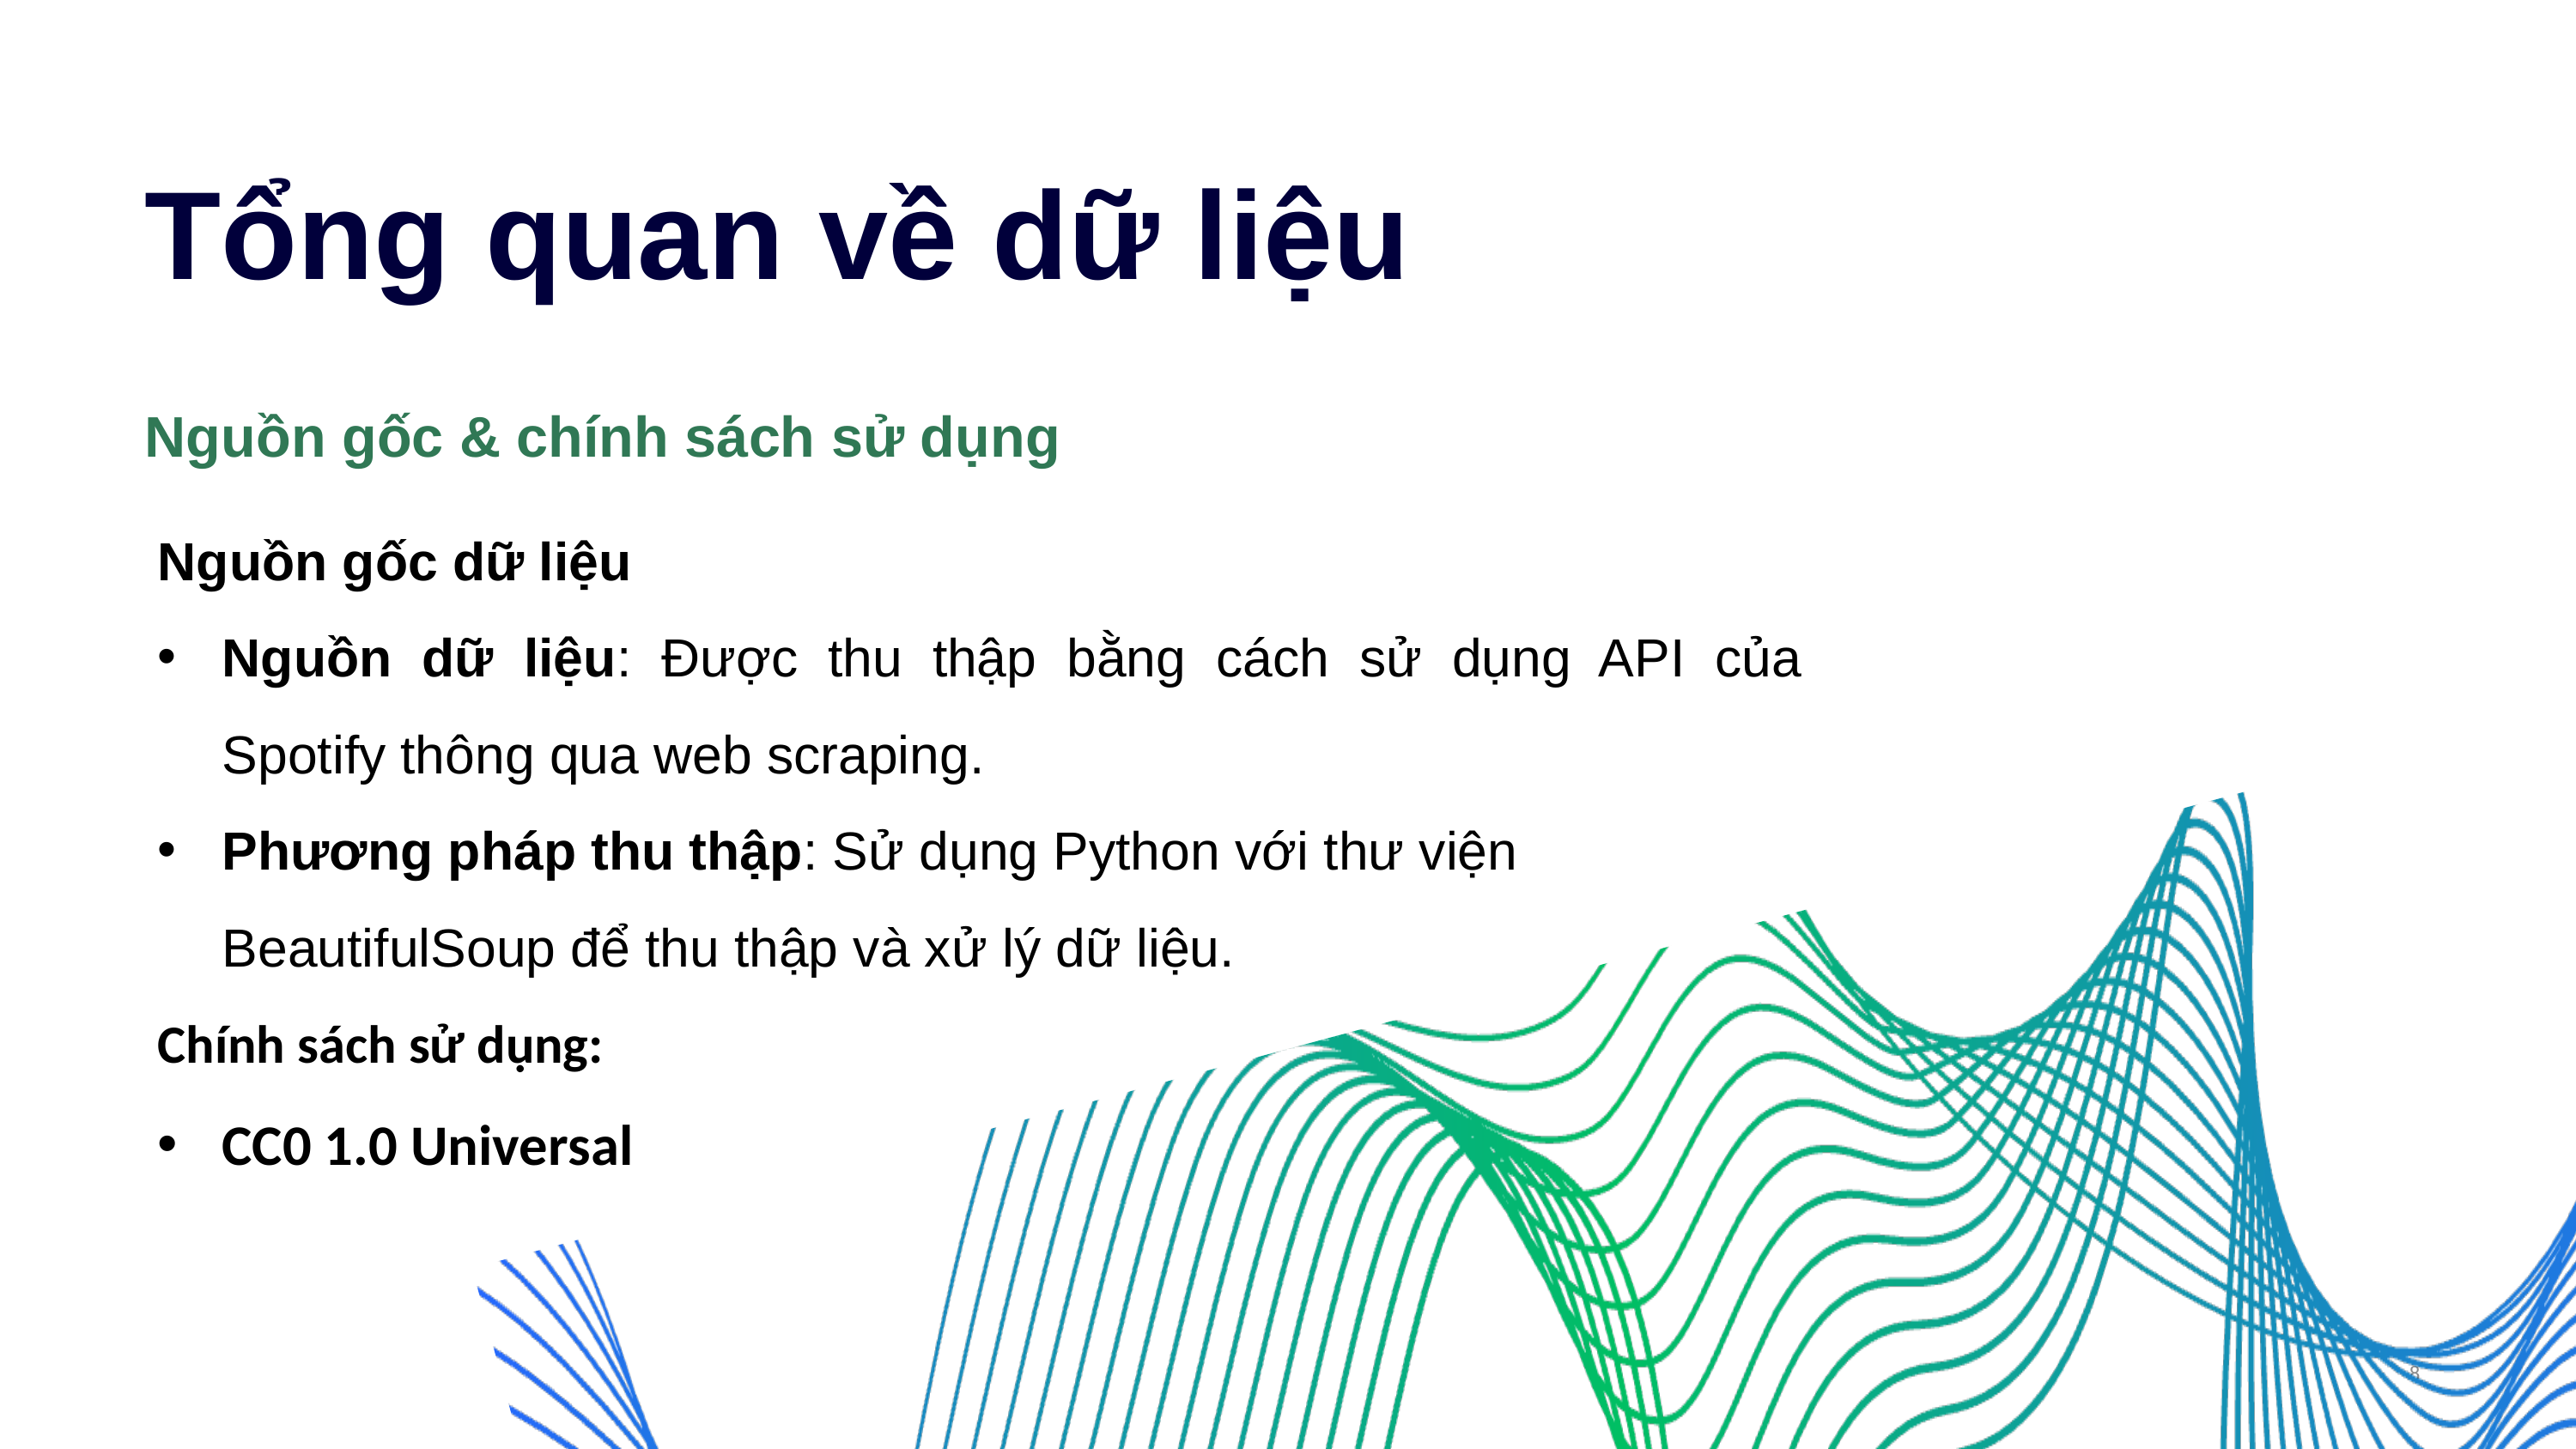

Tổng quan về dữ liệu
Nguồn gốc & chính sách sử dụng

Nguồn gốc dữ liệu
Nguồn dữ liệu: Được thu thập bằng cách sử dụng API của Spotify thông qua web scraping.
Phương pháp thu thập: Sử dụng Python với thư viện BeautifulSoup để thu thập và xử lý dữ liệu.
Chính sách sử dụng:
CC0 1.0 Universal

8